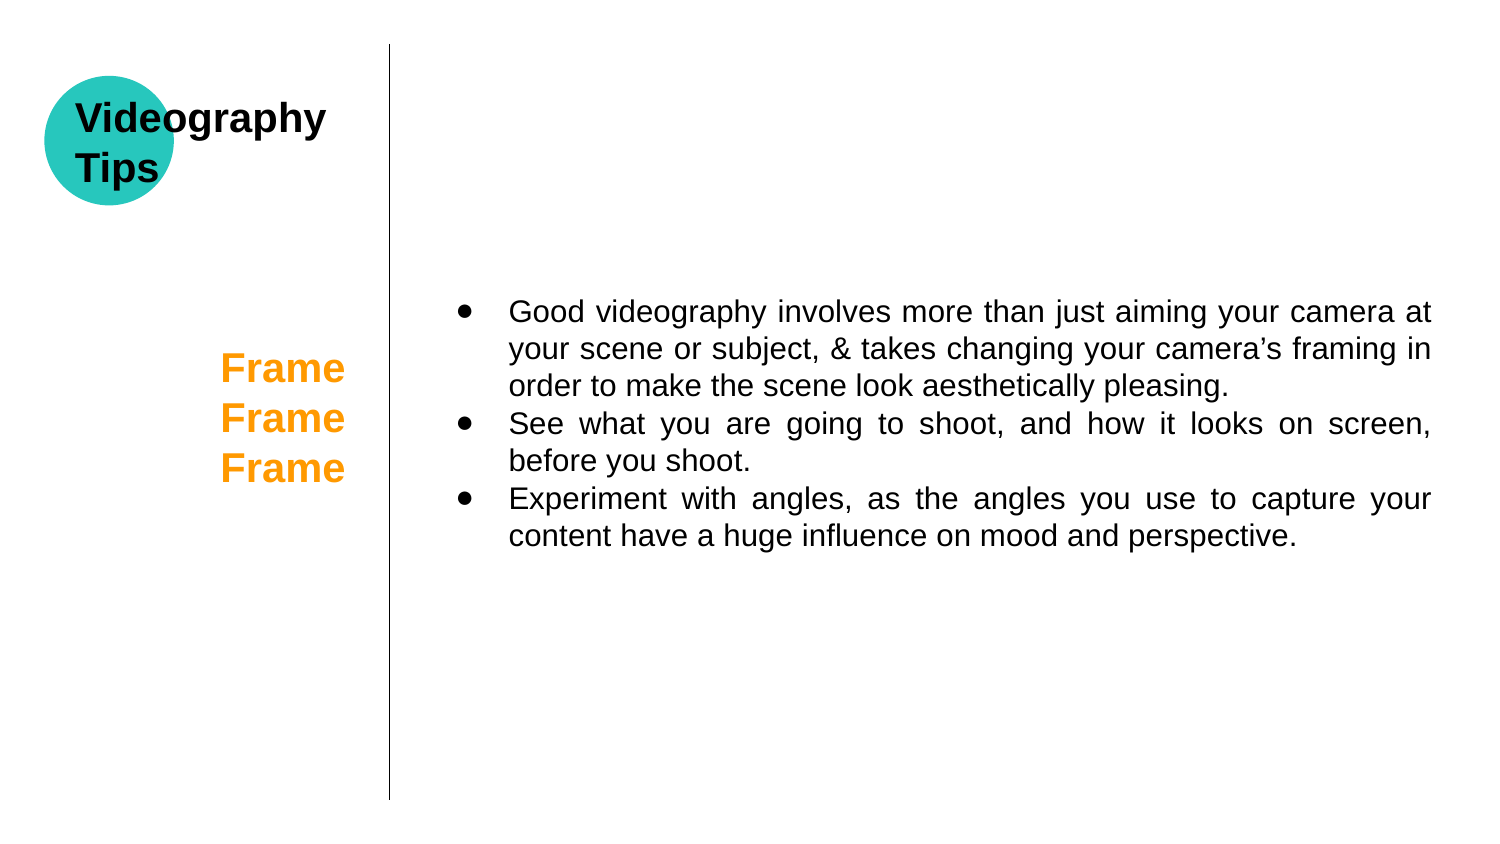

Good videography involves more than just aiming your camera at your scene or subject, & takes changing your camera’s framing in order to make the scene look aesthetically pleasing.
See what you are going to shoot, and how it looks on screen, before you shoot.
Experiment with angles, as the angles you use to capture your content have a huge influence on mood and perspective.

# Videography
Tips

Frame
Frame
Frame